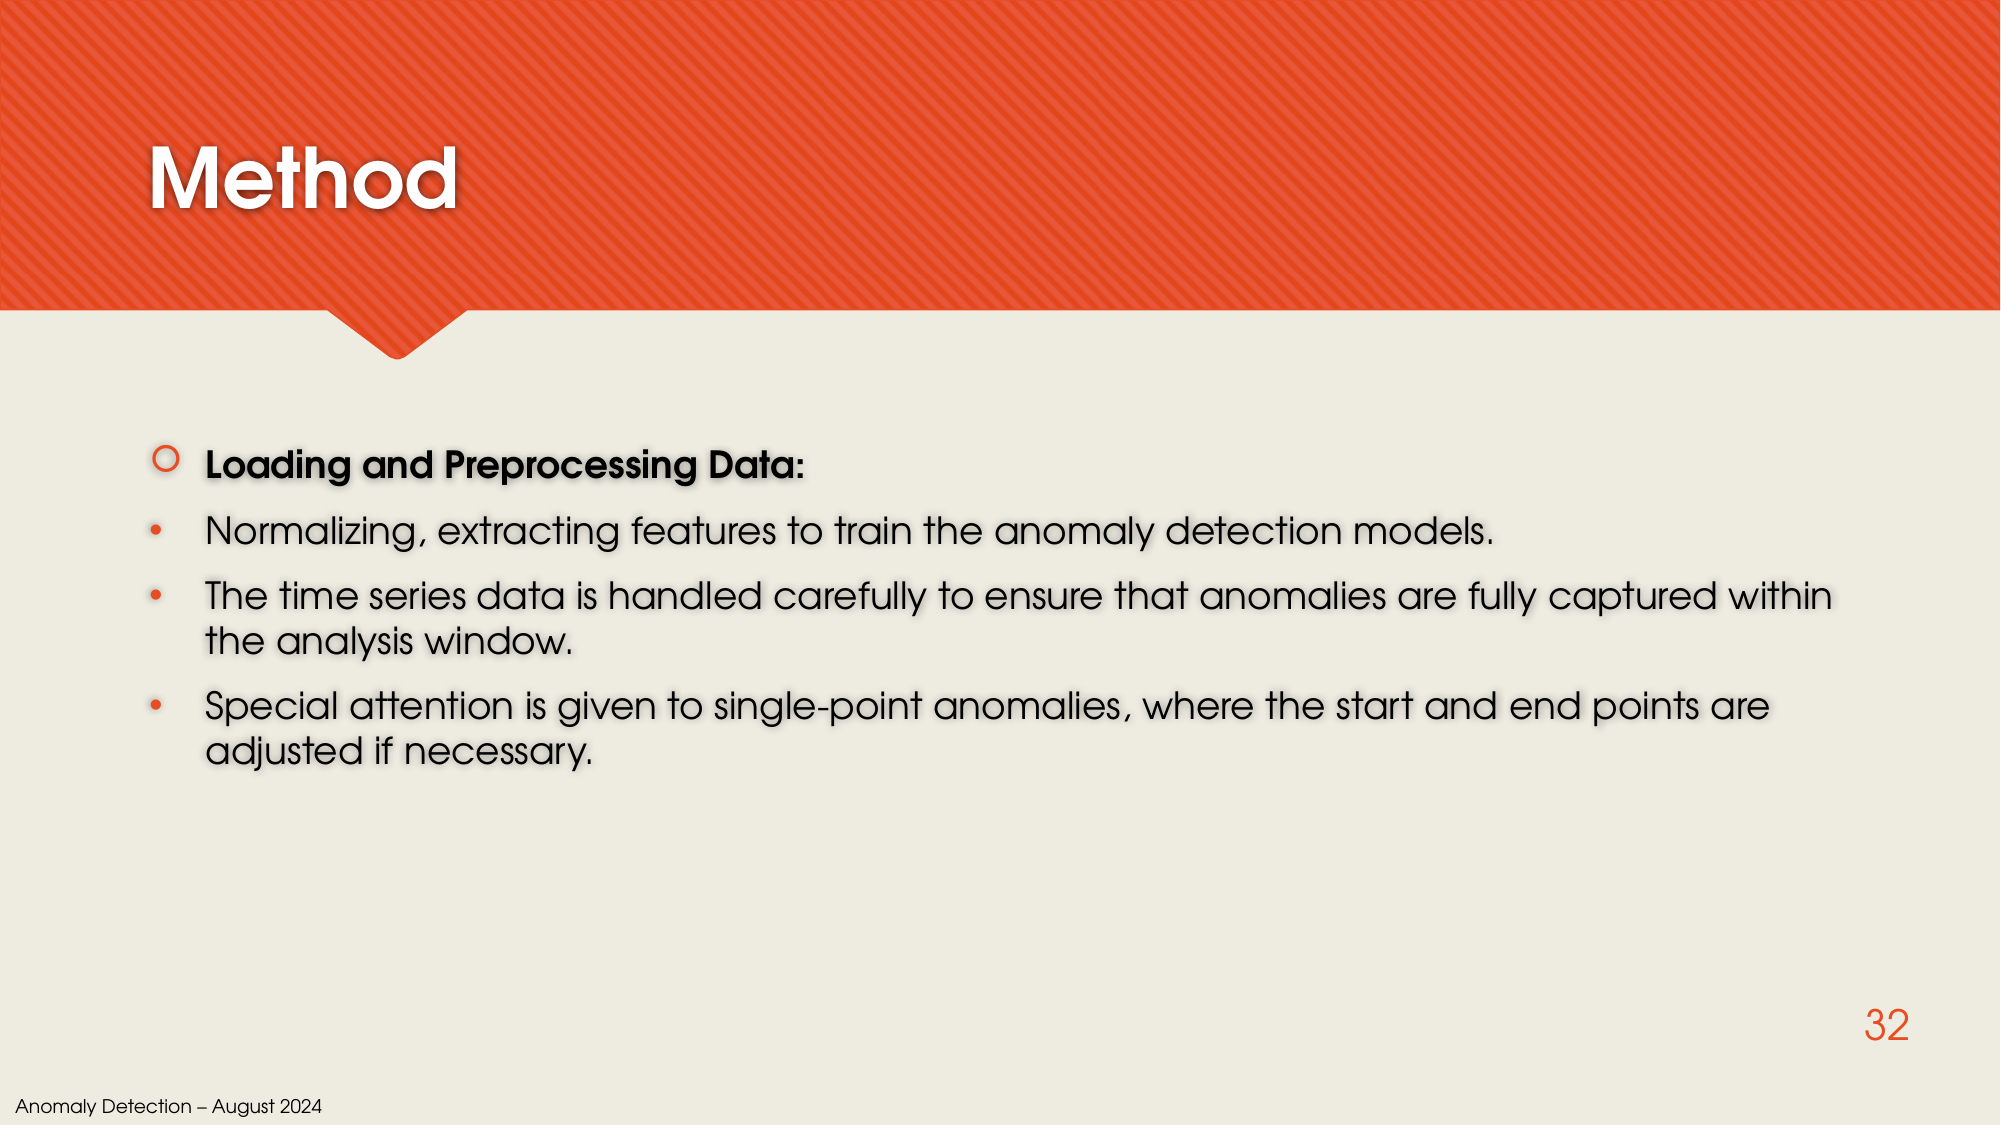

# Method
Loading and Preprocessing Data:
Normalizing, extracting features to train the anomaly detection models.
The time series data is handled carefully to ensure that anomalies are fully captured within the analysis window.
Special attention is given to single-point anomalies, where the start and end points are adjusted if necessary.
32
Anomaly Detection – August 2024